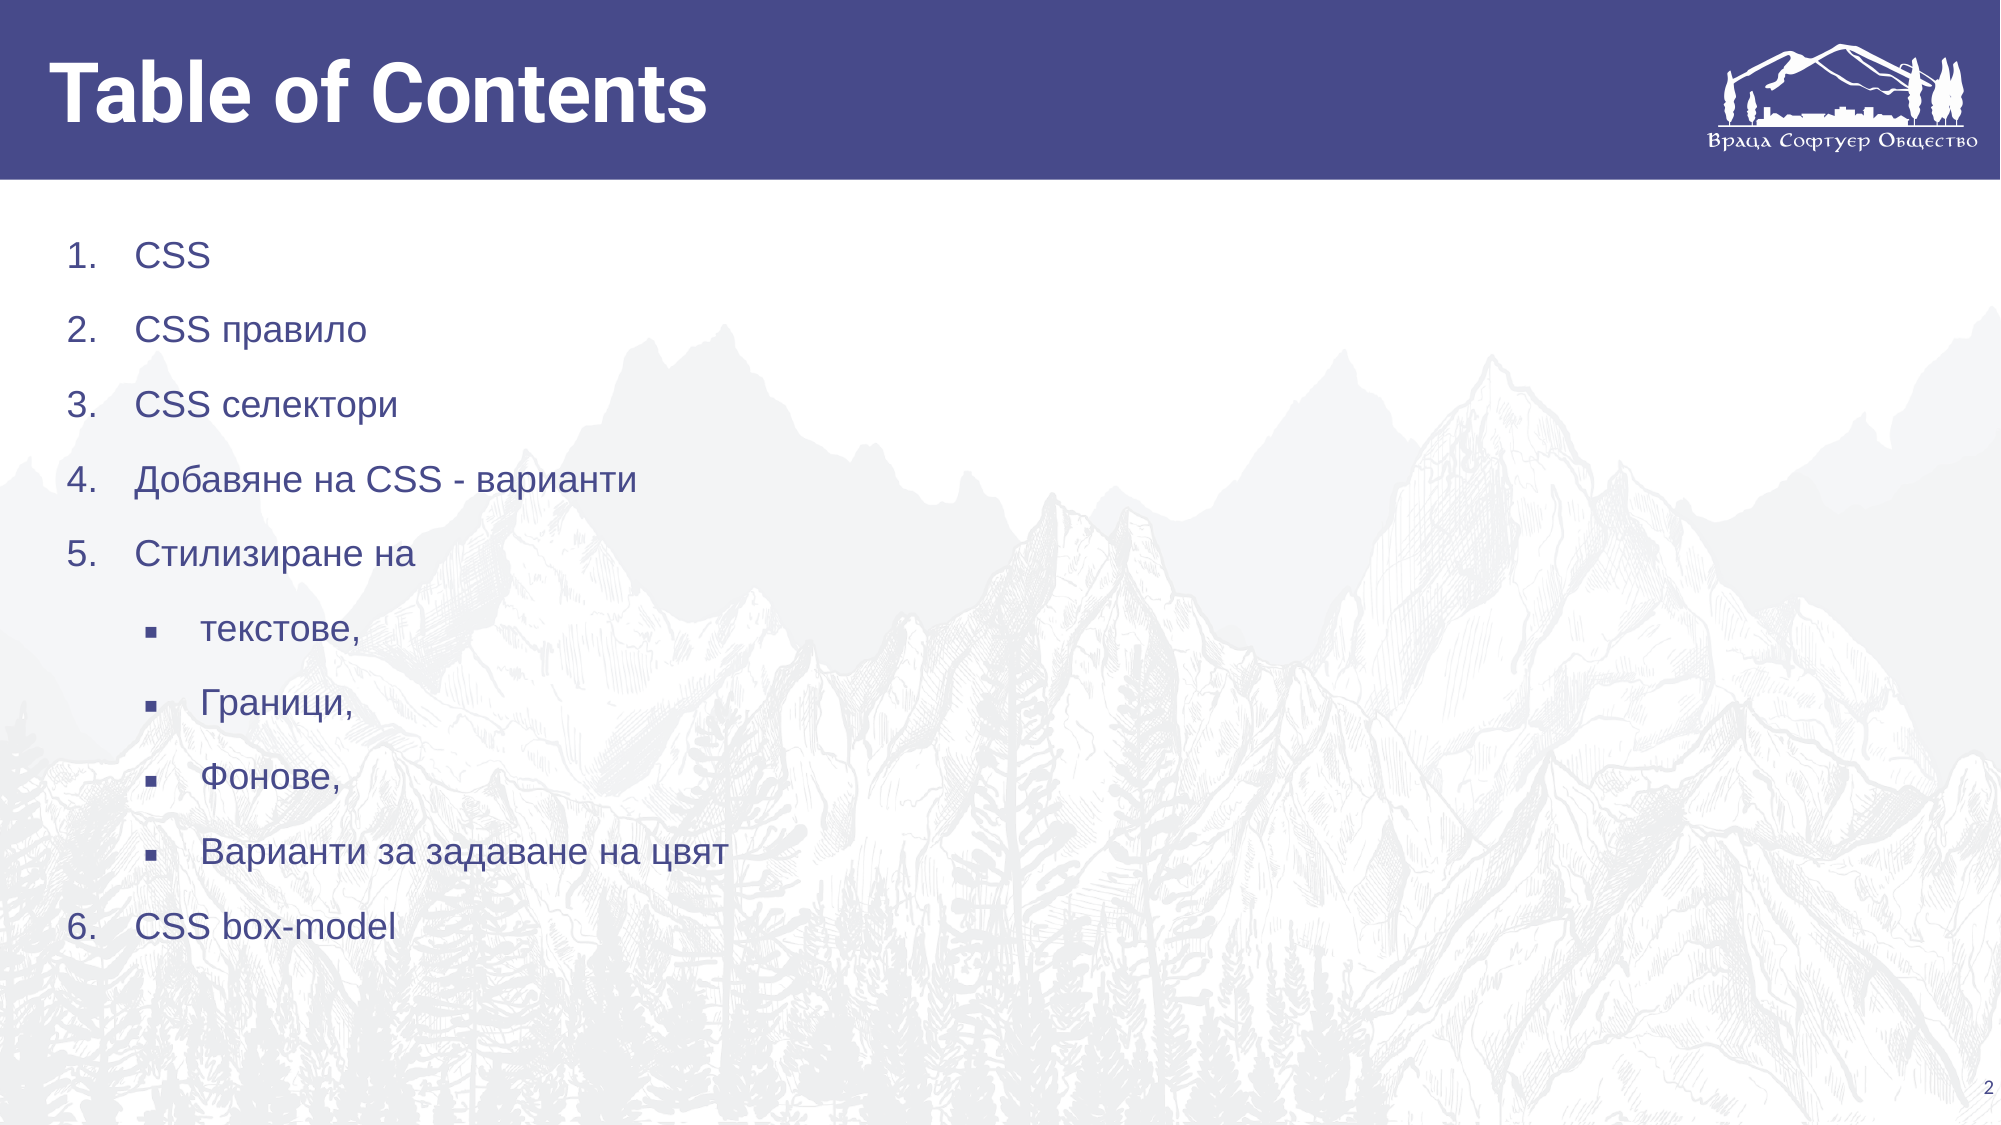

# Table of Contents
CSS
CSS правило
CSS селектори
Добавяне на CSS - варианти
Стилизиране на
текстове,
Граници,
Фонове,
Варианти за задаване на цвят
CSS box-model

2